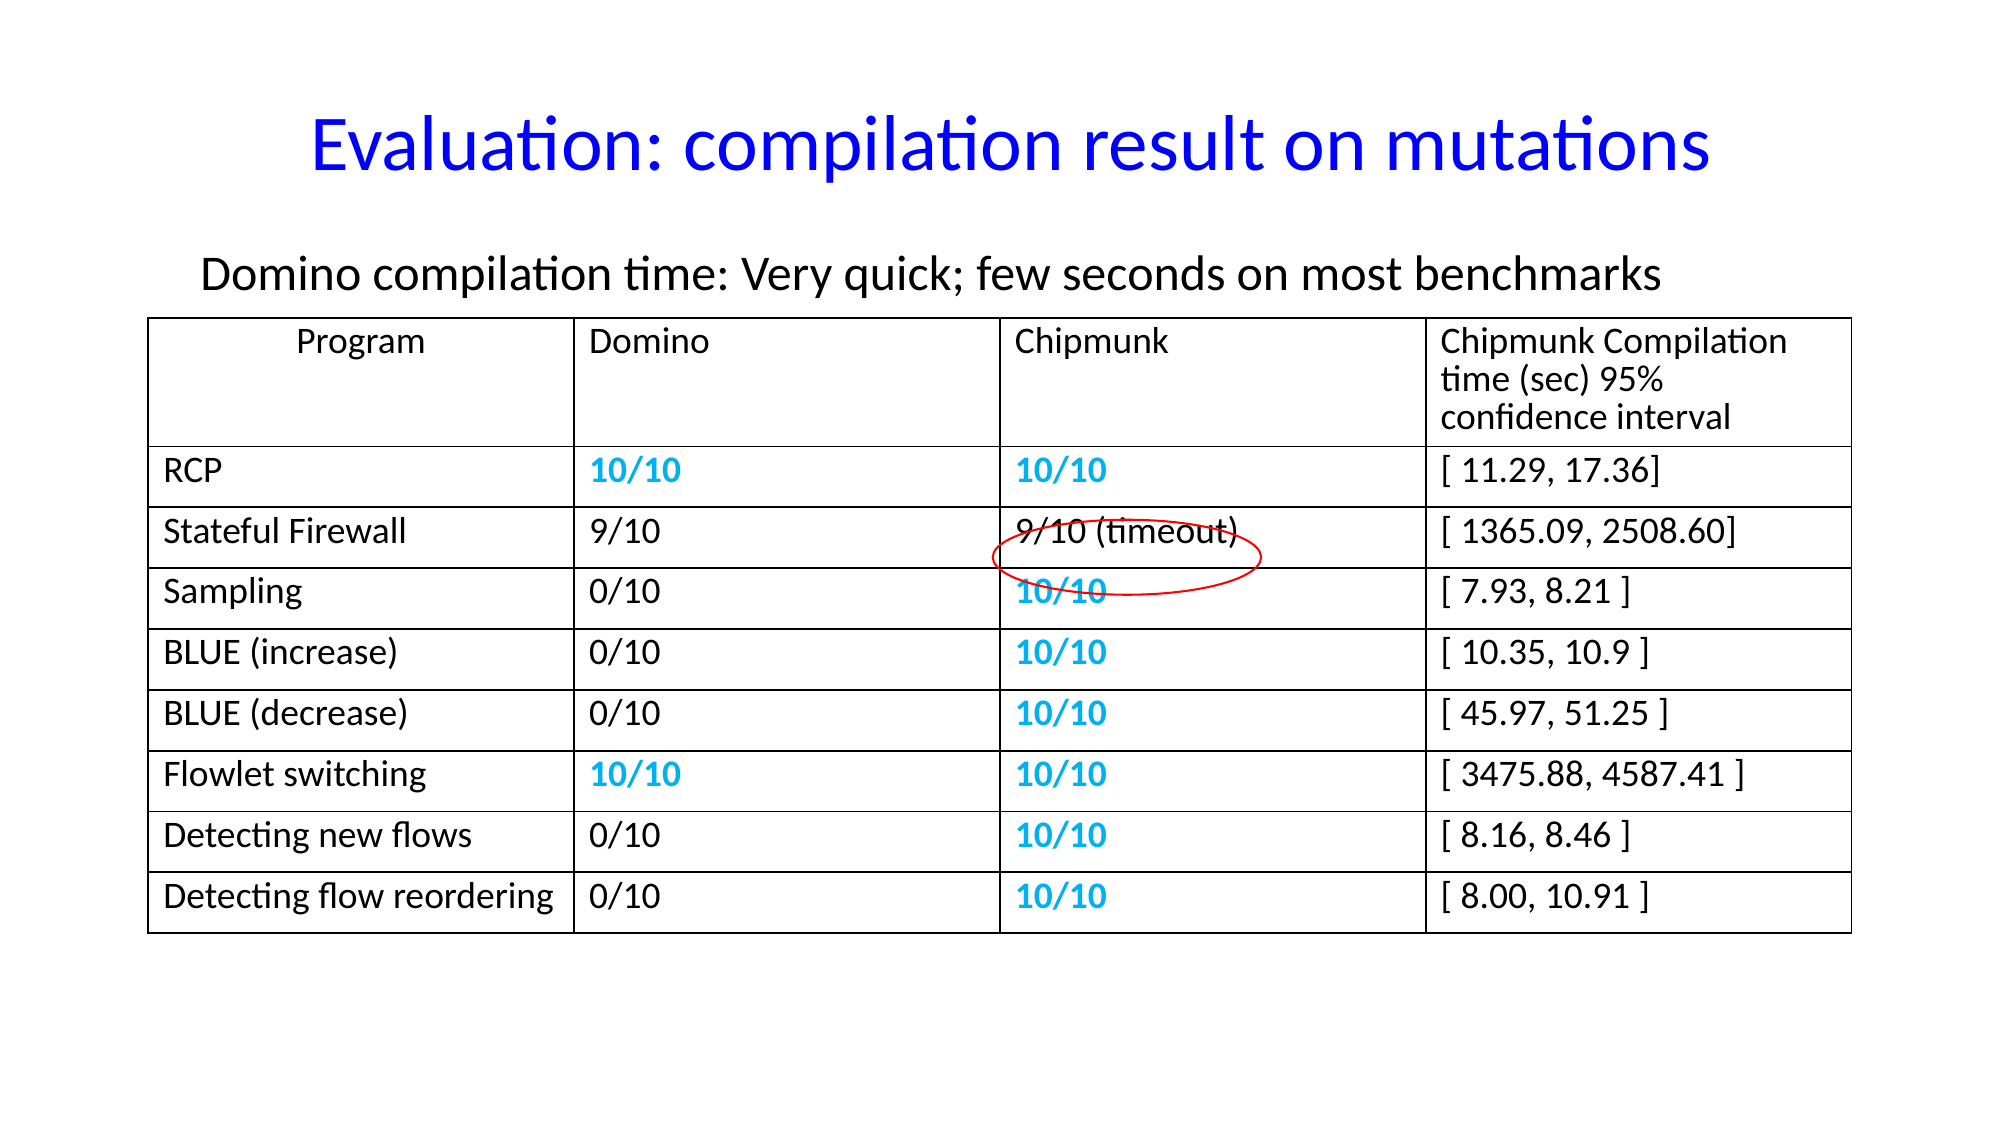

Evaluation: compilation result on mutations
Domino compilation time: Very quick; few seconds on most benchmarks
| Program | Domino | Chipmunk | Chipmunk Compilation time (sec) 95% confidence interval |
| --- | --- | --- | --- |
| RCP | 10/10 | 10/10 | [ 11.29, 17.36] |
| Stateful Firewall | 9/10 | 9/10 (timeout) | [ 1365.09, 2508.60] |
| Sampling | 0/10 | 10/10 | [ 7.93, 8.21 ] |
| BLUE (increase) | 0/10 | 10/10 | [ 10.35, 10.9 ] |
| BLUE (decrease) | 0/10 | 10/10 | [ 45.97, 51.25 ] |
| Flowlet switching | 10/10 | 10/10 | [ 3475.88, 4587.41 ] |
| Detecting new flows | 0/10 | 10/10 | [ 8.16, 8.46 ] |
| Detecting flow reordering | 0/10 | 10/10 | [ 8.00, 10.91 ] |